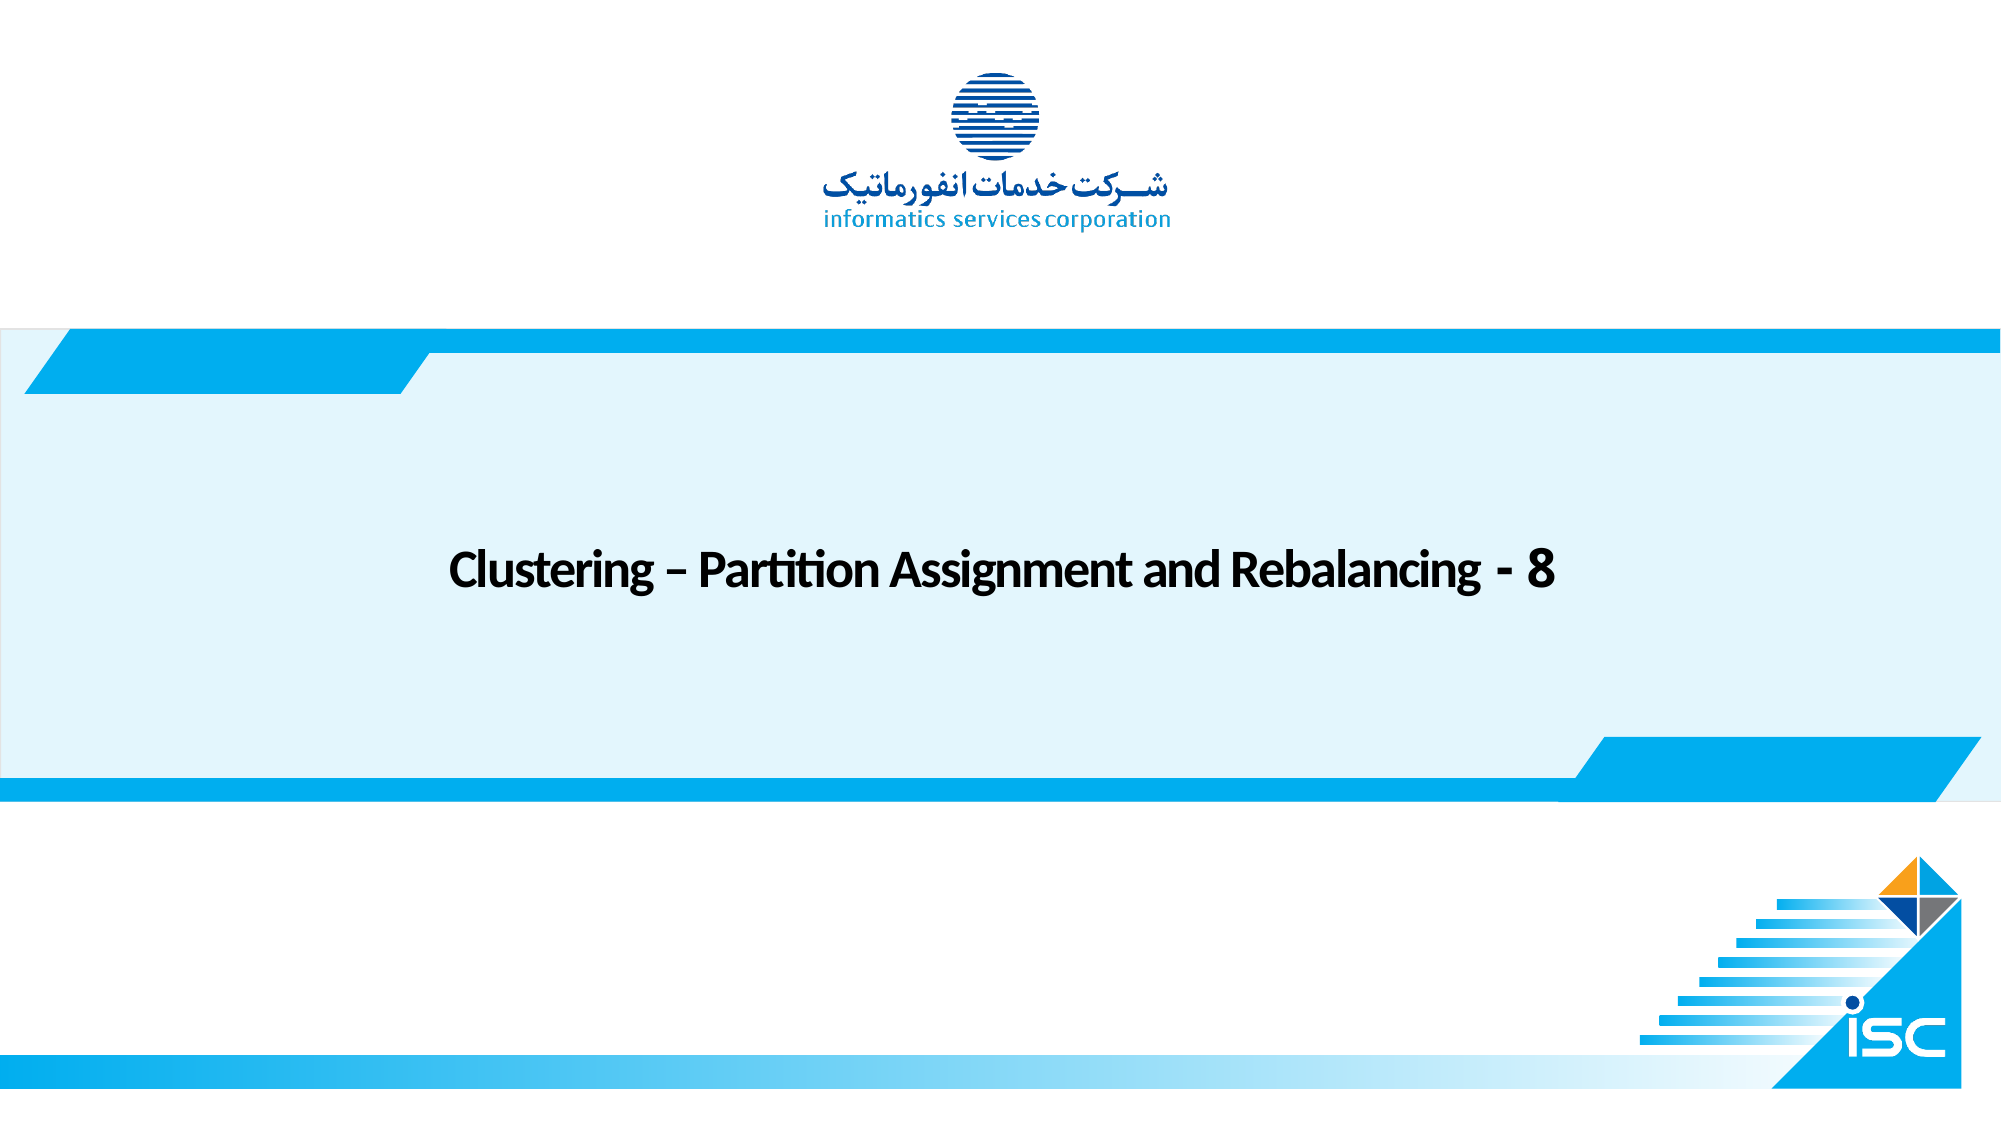

# 8 - Clustering – Partition Assignment and Rebalancing